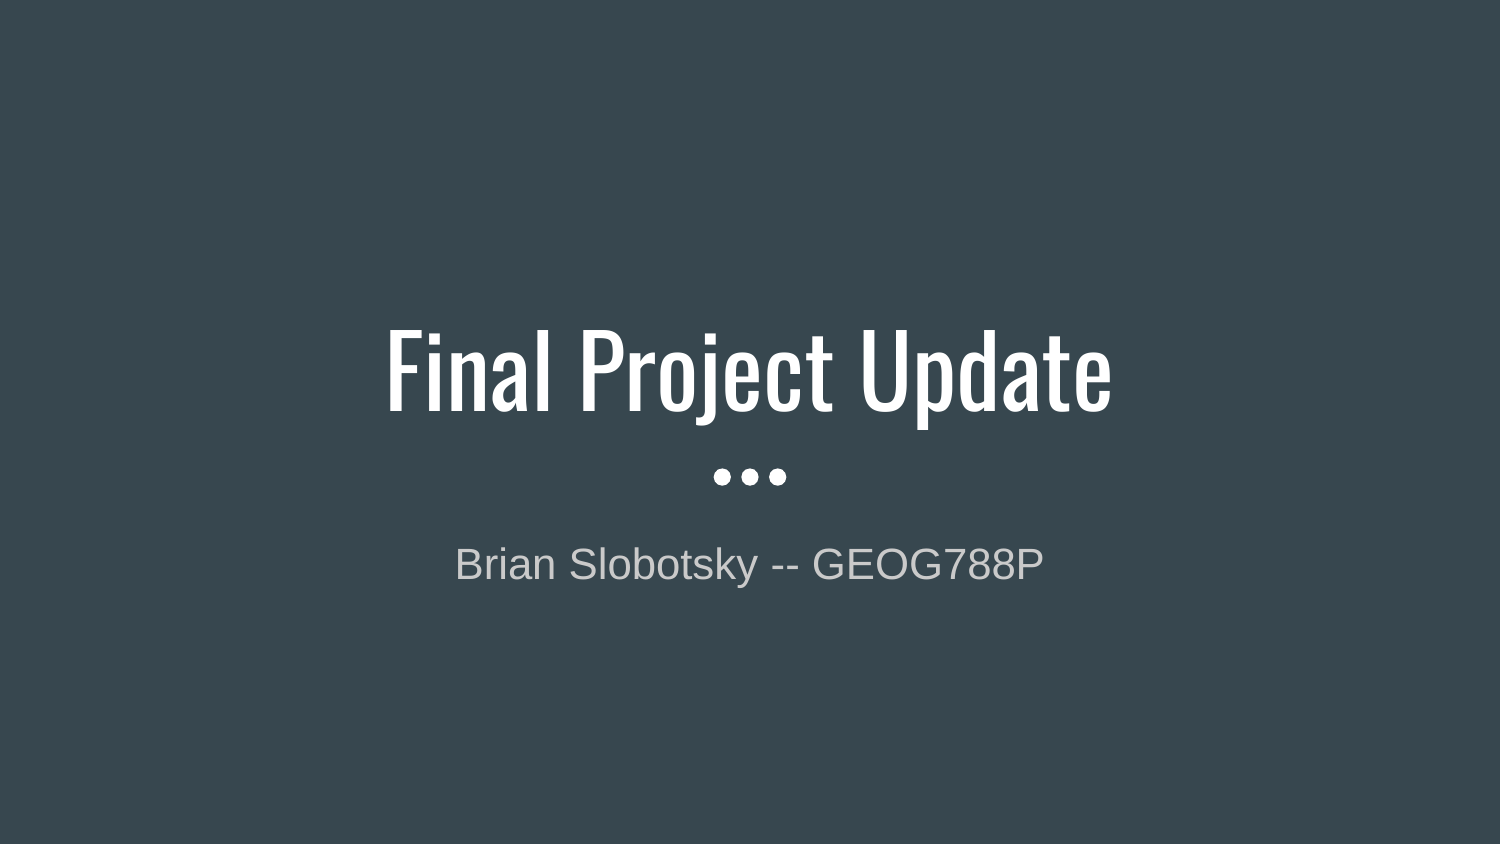

# Final Project Update
Brian Slobotsky -- GEOG788P